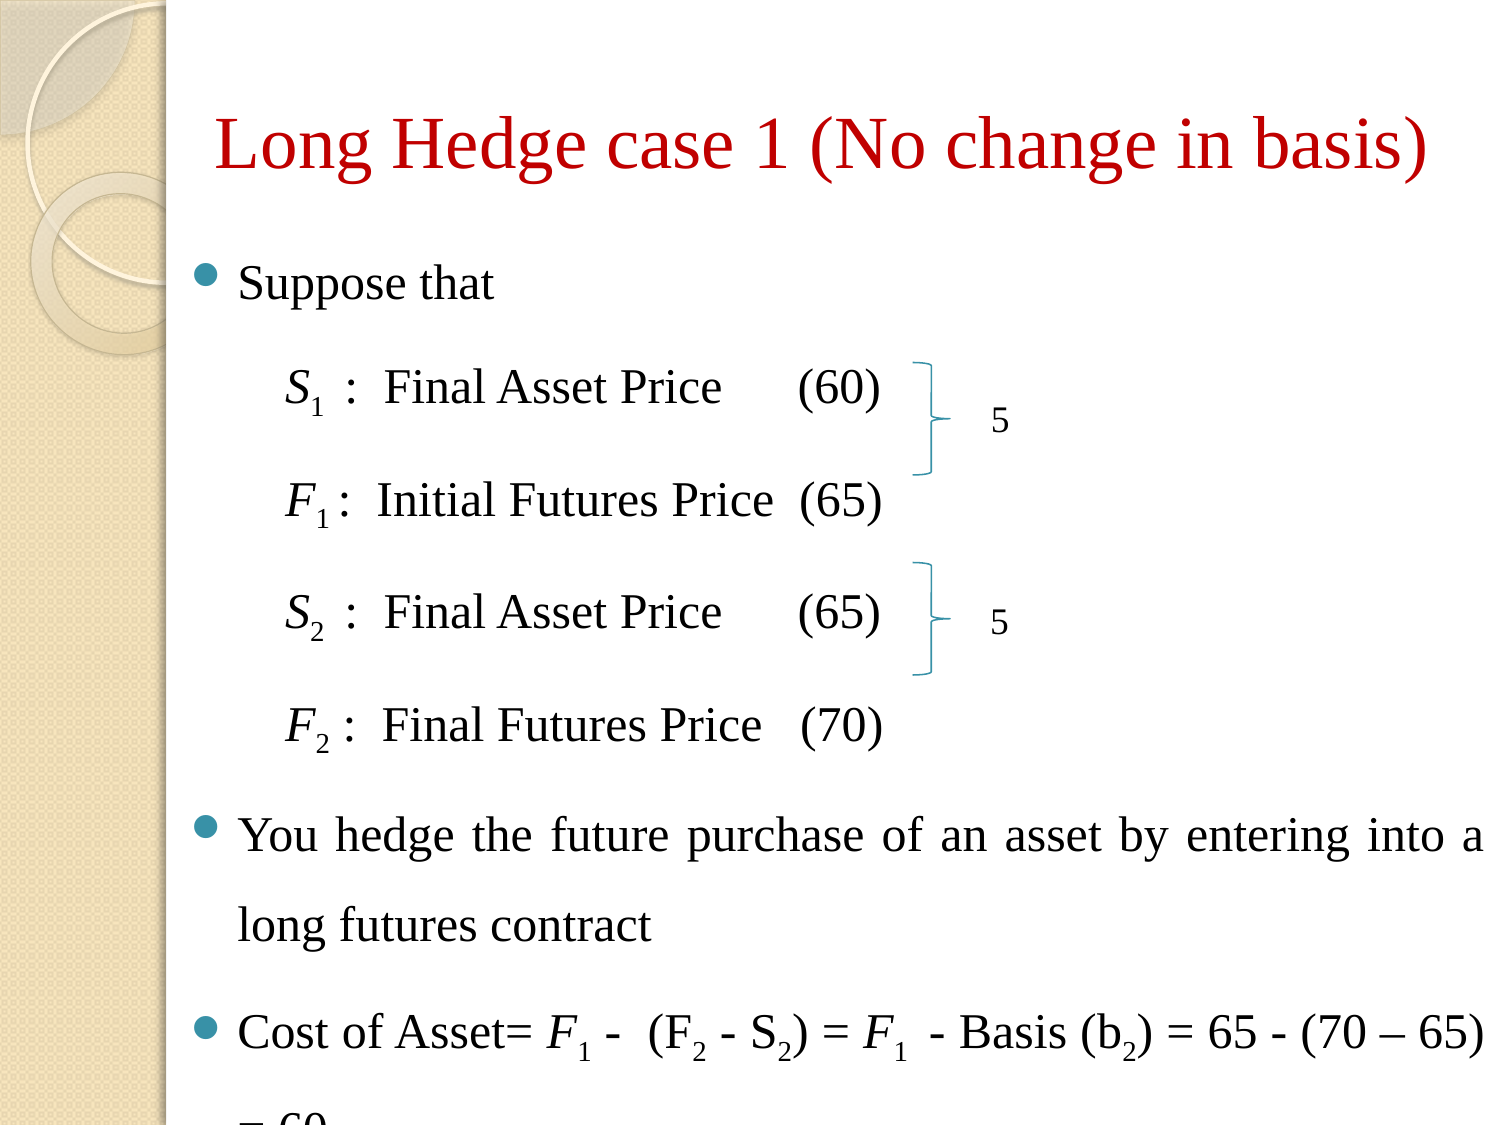

# Long Hedge case 1 (No change in basis)
Suppose that
S1  :  Final Asset Price      (60)
F1 :  Initial Futures Price  (65)
S2  :  Final Asset Price      (65)
F2 :  Final Futures Price   (70)
You hedge the future purchase of an asset by entering into a long futures contract
Cost of Asset= F1 -  (F2 - S2) = F1  - Basis (b2) = 65 - (70 – 65) = 60

5

5